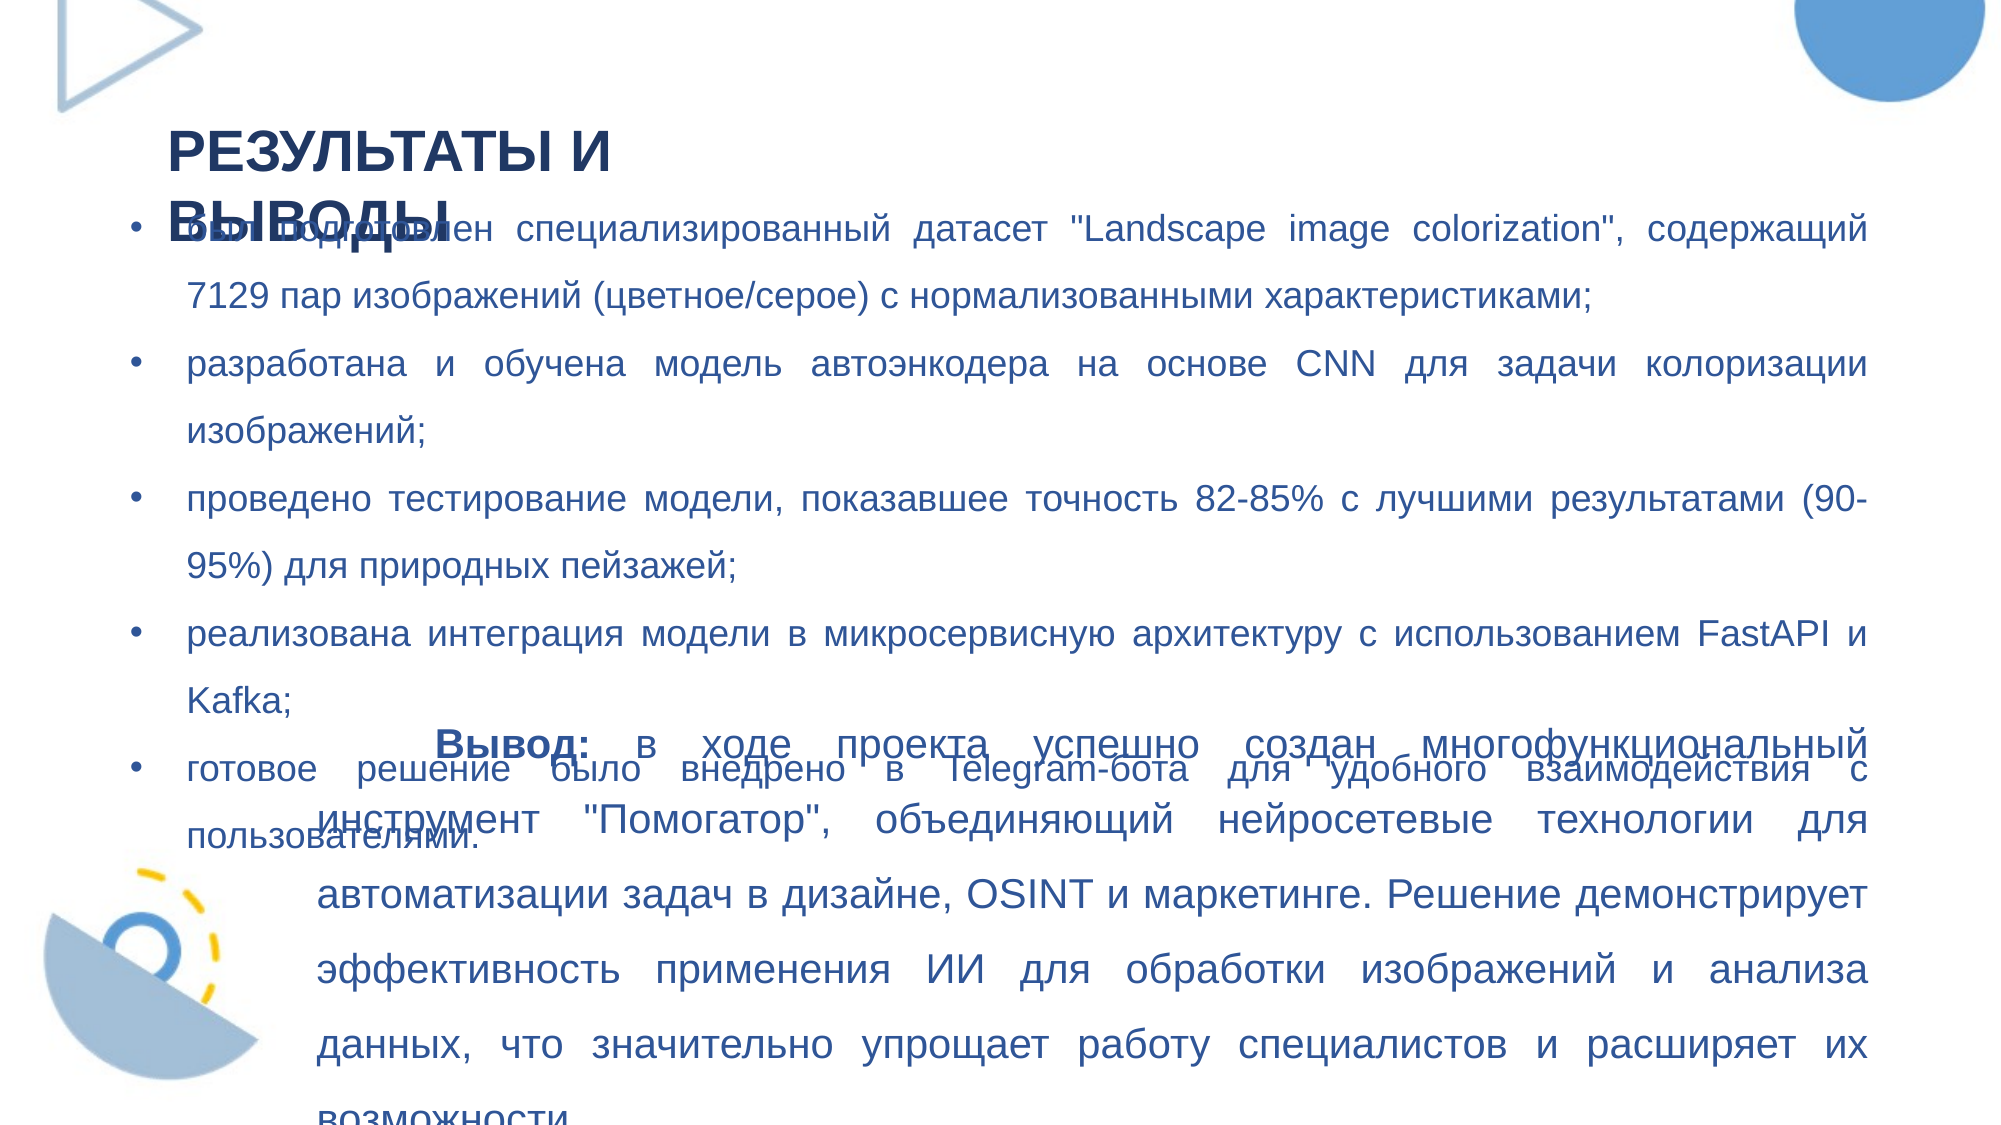

РЕЗУЛЬТАТЫ И ВЫВОДЫ
был подготовлен специализированный датасет "Landscape image colorization", содержащий 7129 пар изображений (цветное/серое) с нормализованными характеристиками;
разработана и обучена модель автоэнкодера на основе CNN для задачи колоризации изображений;
проведено тестирование модели, показавшее точность 82-85% с лучшими результатами (90-95%) для природных пейзажей;
реализована интеграция модели в микросервисную архитектуру с использованием FastAPI и Kafka;
готовое решение было внедрено в Telegram-бота для удобного взаимодействия с пользователями.
	Вывод: в ходе проекта успешно создан многофункциональный инструмент "Помогатор", объединяющий нейросетевые технологии для автоматизации задач в дизайне, OSINT и маркетинге. Решение демонстрирует эффективность применения ИИ для обработки изображений и анализа данных, что значительно упрощает работу специалистов и расширяет их возможности.